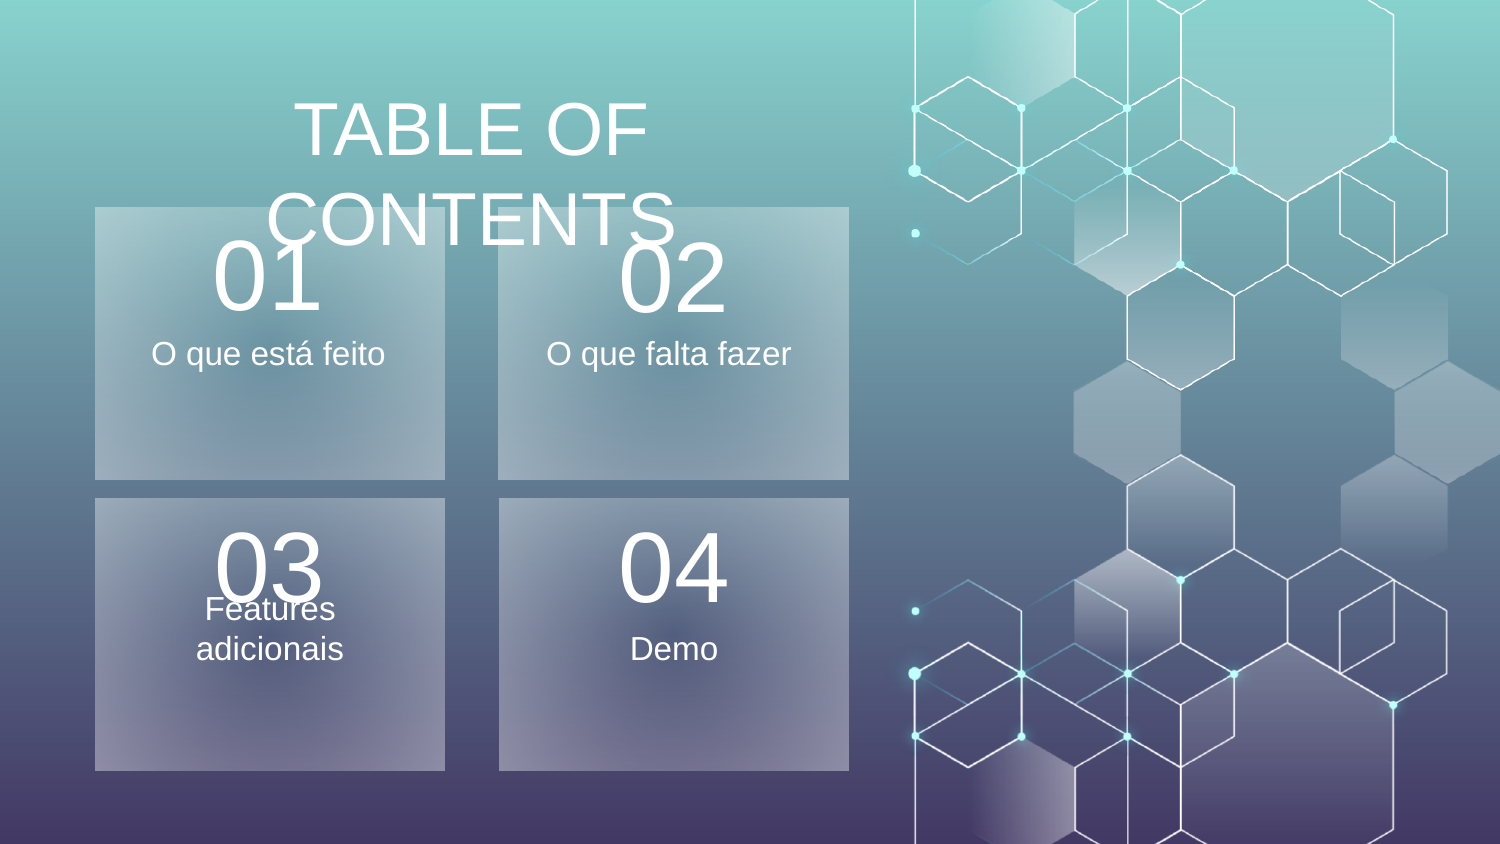

TABLE OF CONTENTS
01
02
# O que está feito
O que falta fazer
03
04
Features adicionais
Demo